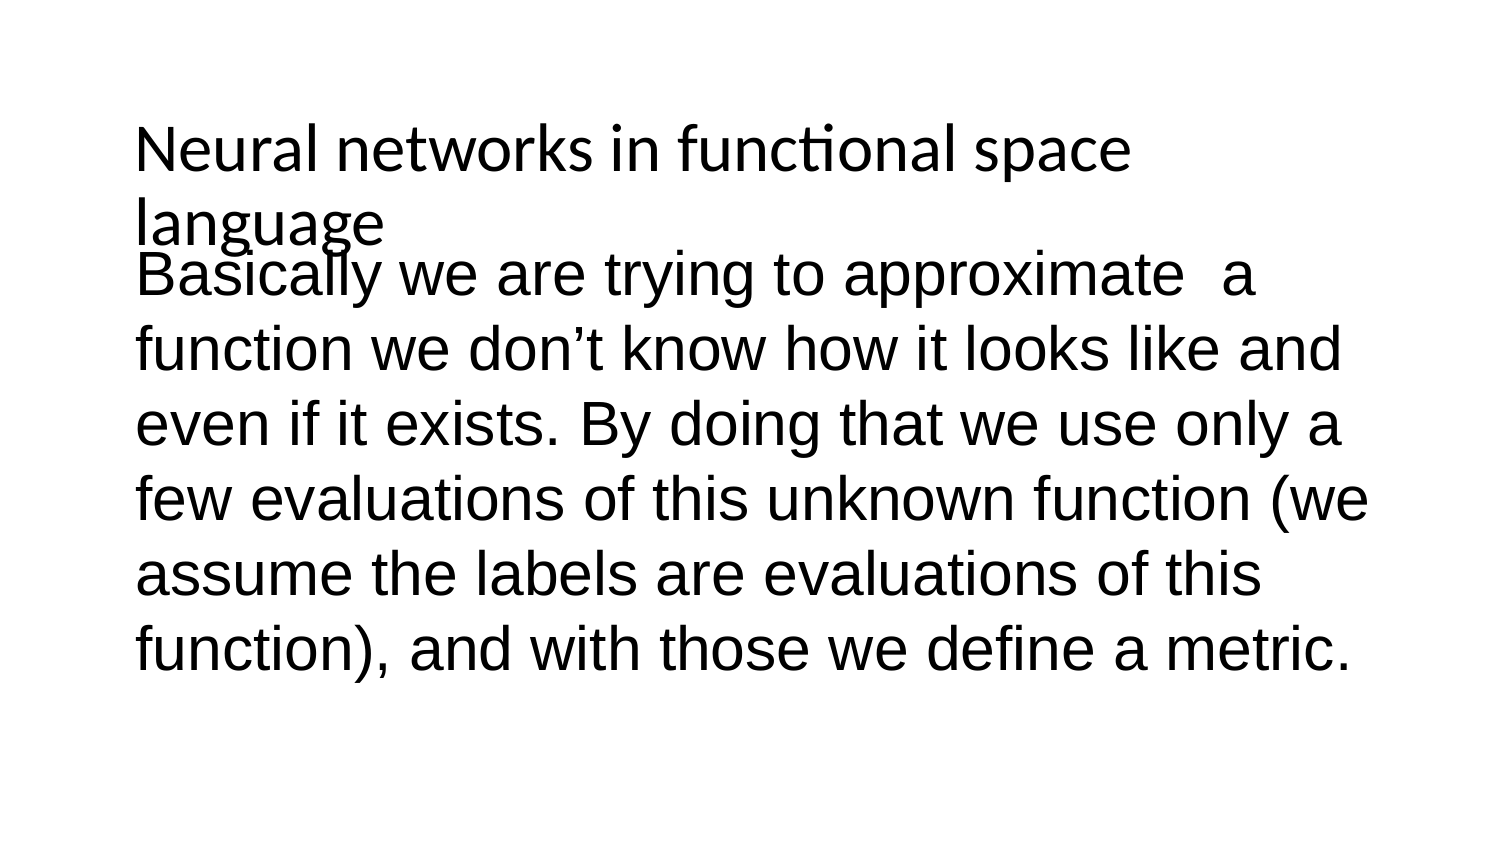

# Neural networks in functional space language
Basically we are trying to approximate  a function we don’t know how it looks like and even if it exists. By doing that we use only a few evaluations of this unknown function (we assume the labels are evaluations of this function), and with those we define a metric.